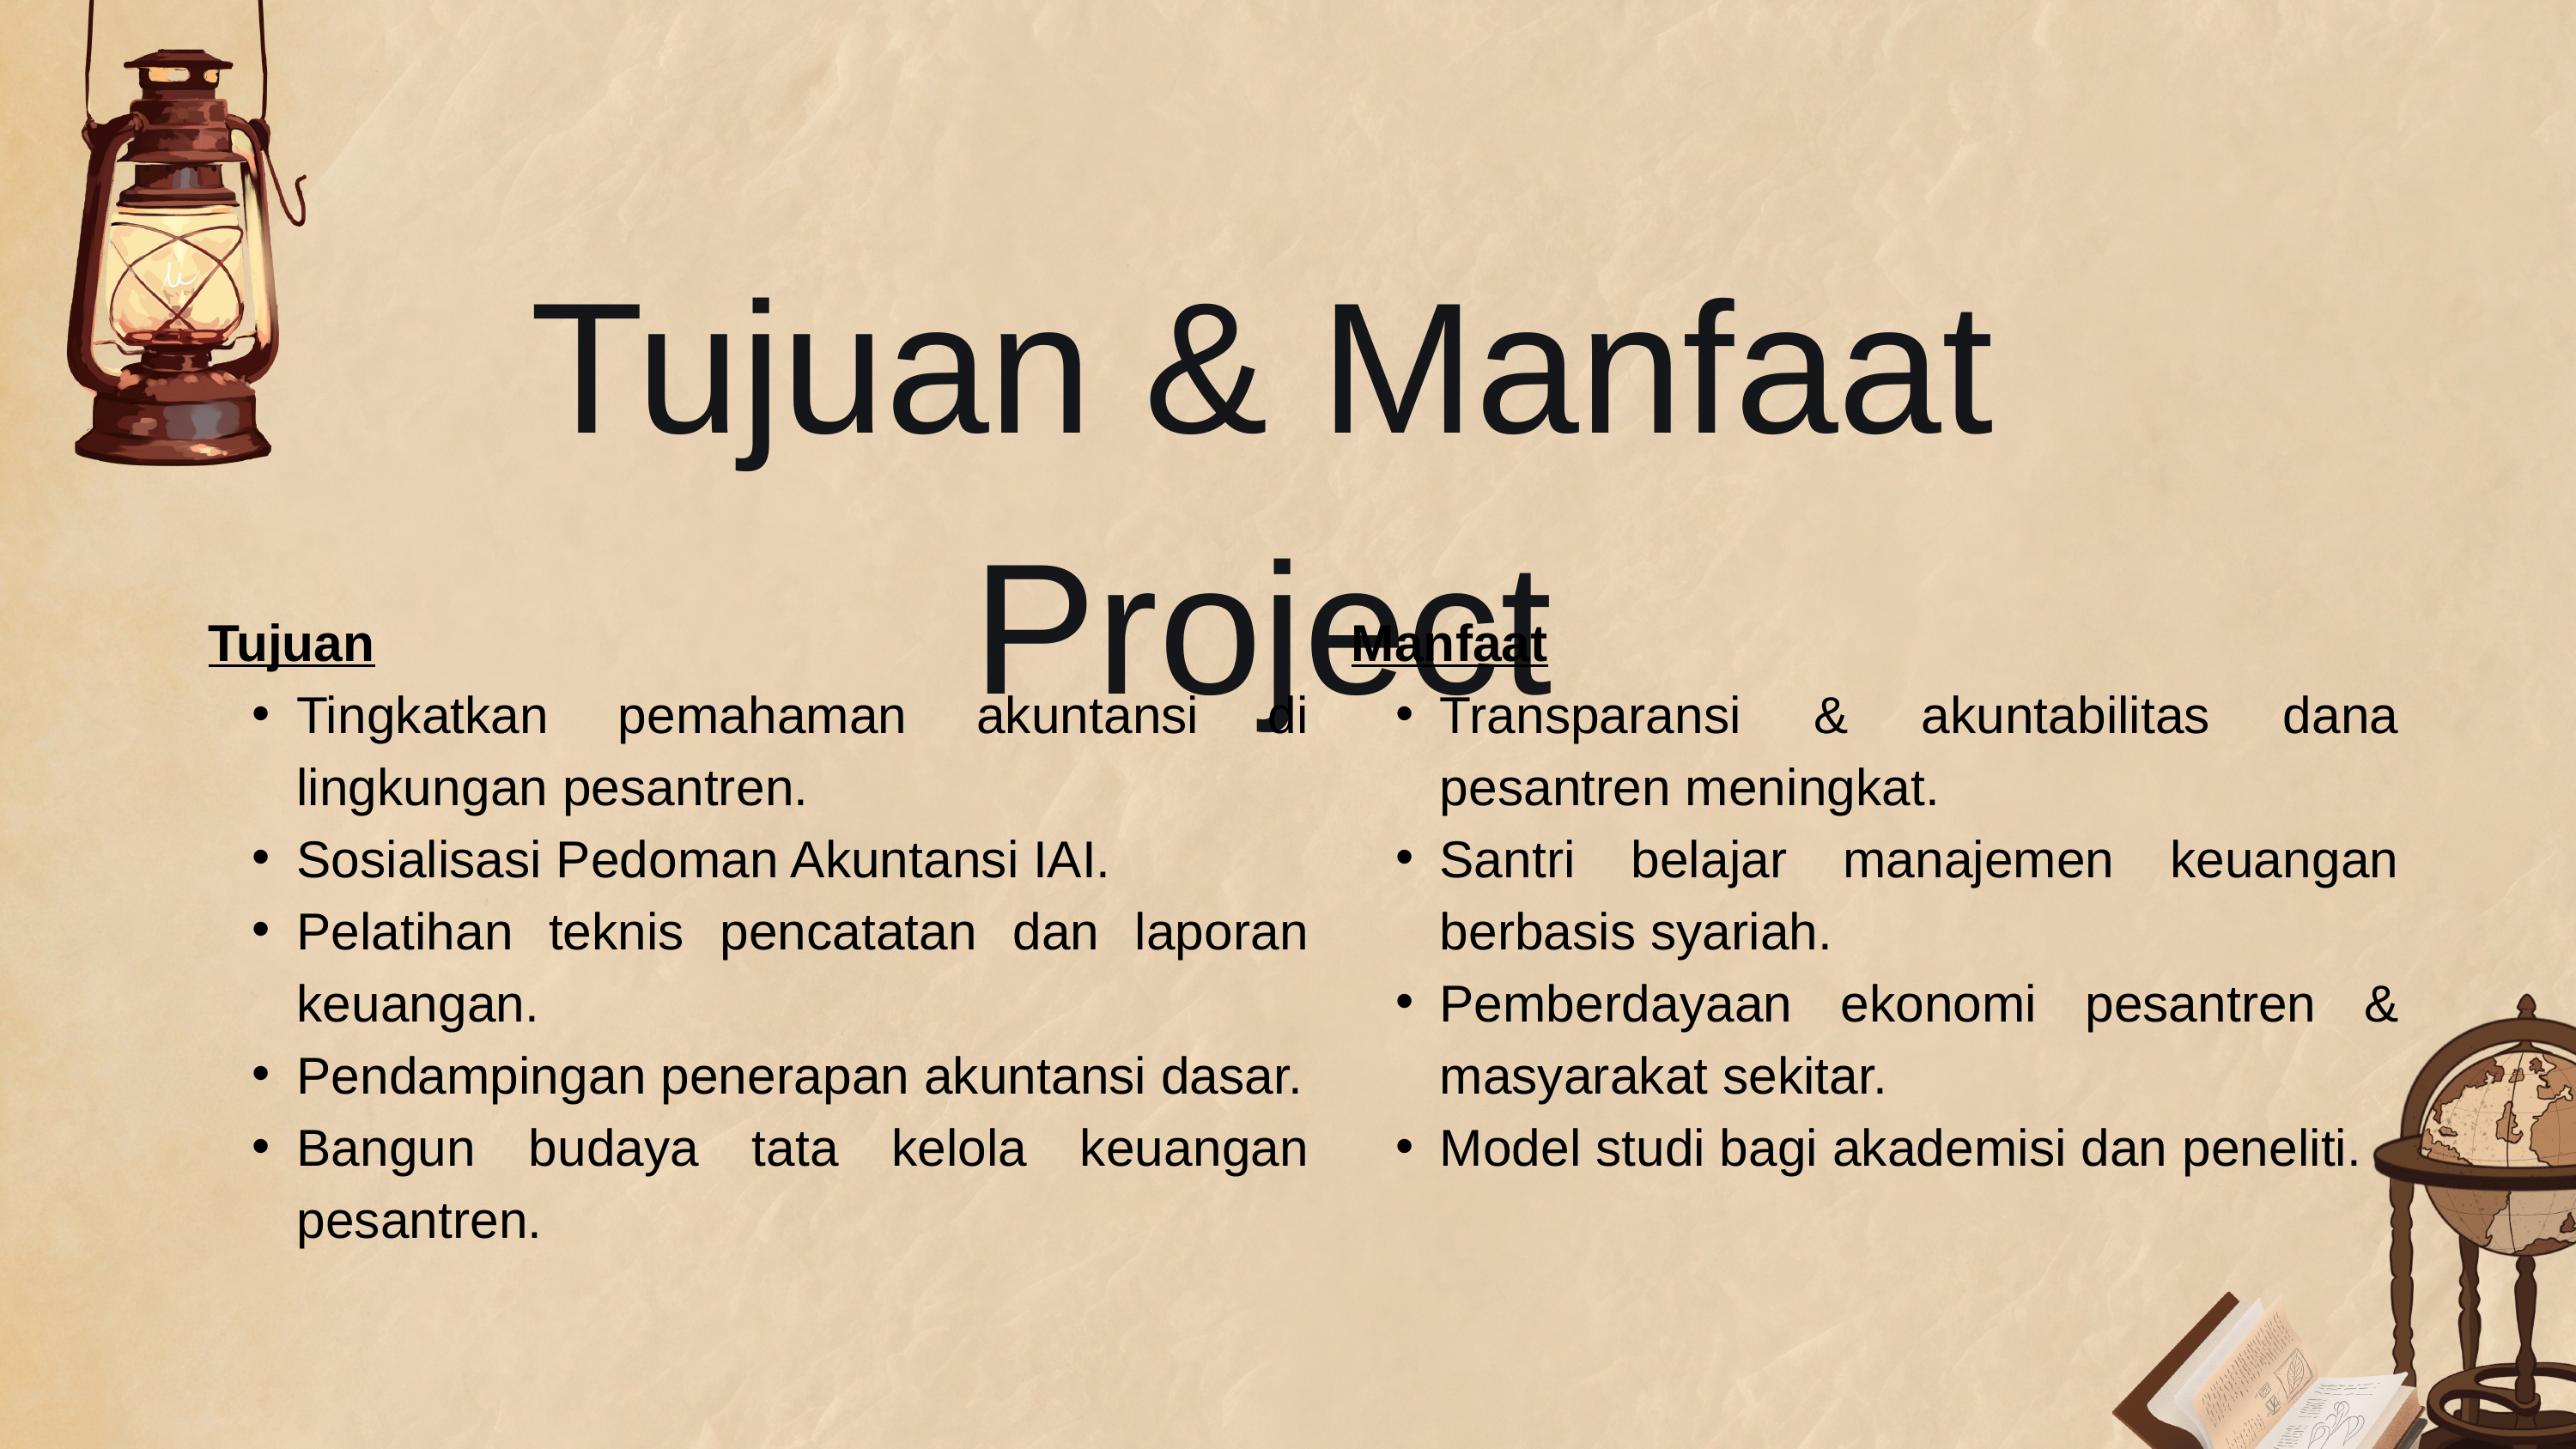

Tujuan & Manfaat Project
Tujuan
Tingkatkan pemahaman akuntansi di lingkungan pesantren.
Sosialisasi Pedoman Akuntansi IAI.
Pelatihan teknis pencatatan dan laporan keuangan.
Pendampingan penerapan akuntansi dasar.
Bangun budaya tata kelola keuangan pesantren.

Manfaat
Transparansi & akuntabilitas dana pesantren meningkat.
Santri belajar manajemen keuangan berbasis syariah.
Pemberdayaan ekonomi pesantren & masyarakat sekitar.
Model studi bagi akademisi dan peneliti.